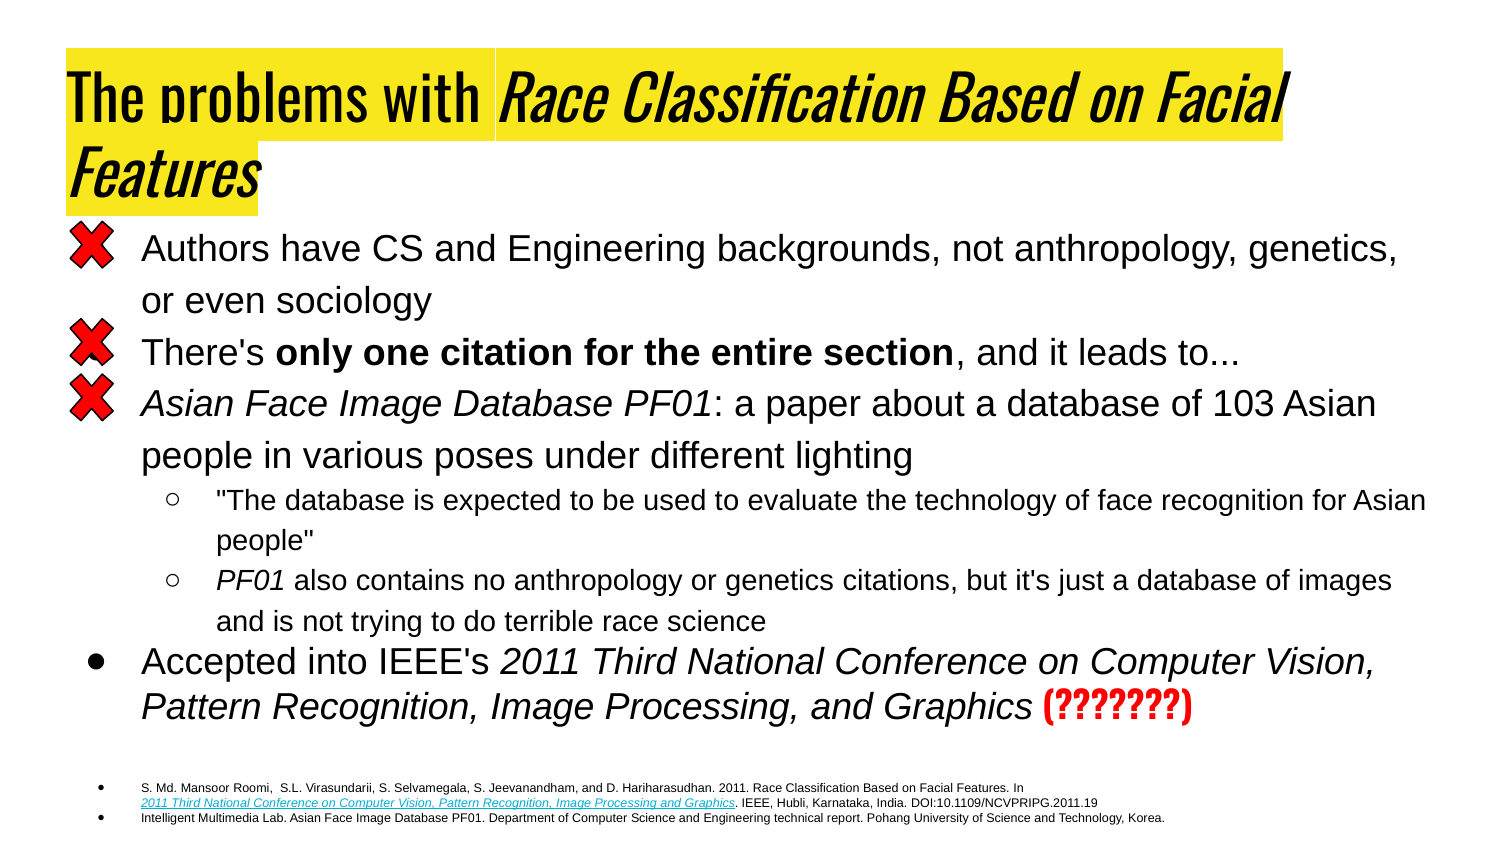

# The problems with Race Classification Based on Facial Features
Authors have CS and Engineering backgrounds, not anthropology, genetics, or even sociology
There's only one citation for the entire section, and it leads to...
Asian Face Image Database PF01: a paper about a database of 103 Asian people in various poses under different lighting
"The database is expected to be used to evaluate the technology of face recognition for Asian people"
PF01 also contains no anthropology or genetics citations, but it's just a database of images and is not trying to do terrible race science
Accepted into IEEE's 2011 Third National Conference on Computer Vision, Pattern Recognition, Image Processing, and Graphics (???????)

S. Md. Mansoor Roomi,  S.L. Virasundarii, S. Selvamegala, S. Jeevanandham, and D. Hariharasudhan. 2011. Race Classification Based on Facial Features. In 2011 Third National Conference on Computer Vision, Pattern Recognition, Image Processing and Graphics. IEEE, Hubli, Karnataka, India. DOI:10.1109/NCVPRIPG.2011.19
Intelligent Multimedia Lab. Asian Face Image Database PF01. Department of Computer Science and Engineering technical report. Pohang University of Science and Technology, Korea.